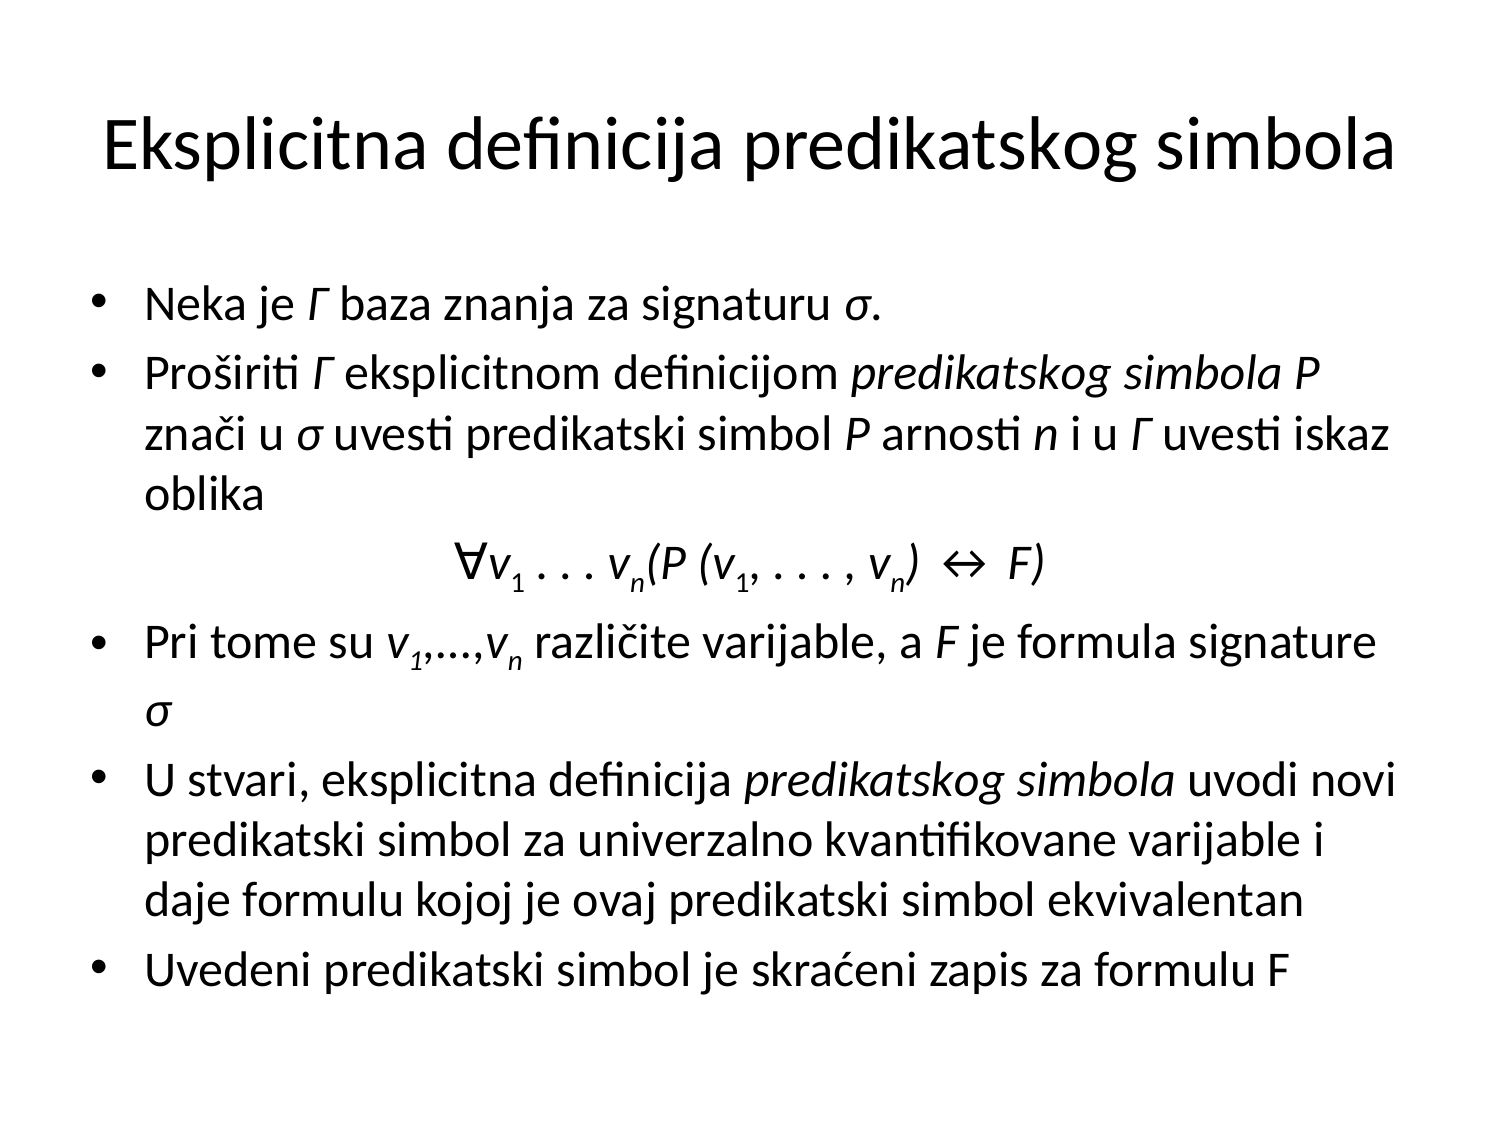

# Eksplicitna definicija predikatskog simbola
Neka je Γ baza znanja za signaturu σ.
Proširiti Γ eksplicitnom definicijom predikatskog simbola P znači u σ uvesti predikatski simbol P arnosti n i u Γ uvesti iskaz oblika
∀v1 . . . vn(P (v1, . . . , vn) ↔ F)
Pri tome su v1,...,vn različite varijable, a F je formula signature σ
U stvari, eksplicitna definicija predikatskog simbola uvodi novi predikatski simbol za univerzalno kvantifikovane varijable i daje formulu kojoj je ovaj predikatski simbol ekvivalentan
Uvedeni predikatski simbol je skraćeni zapis za formulu F